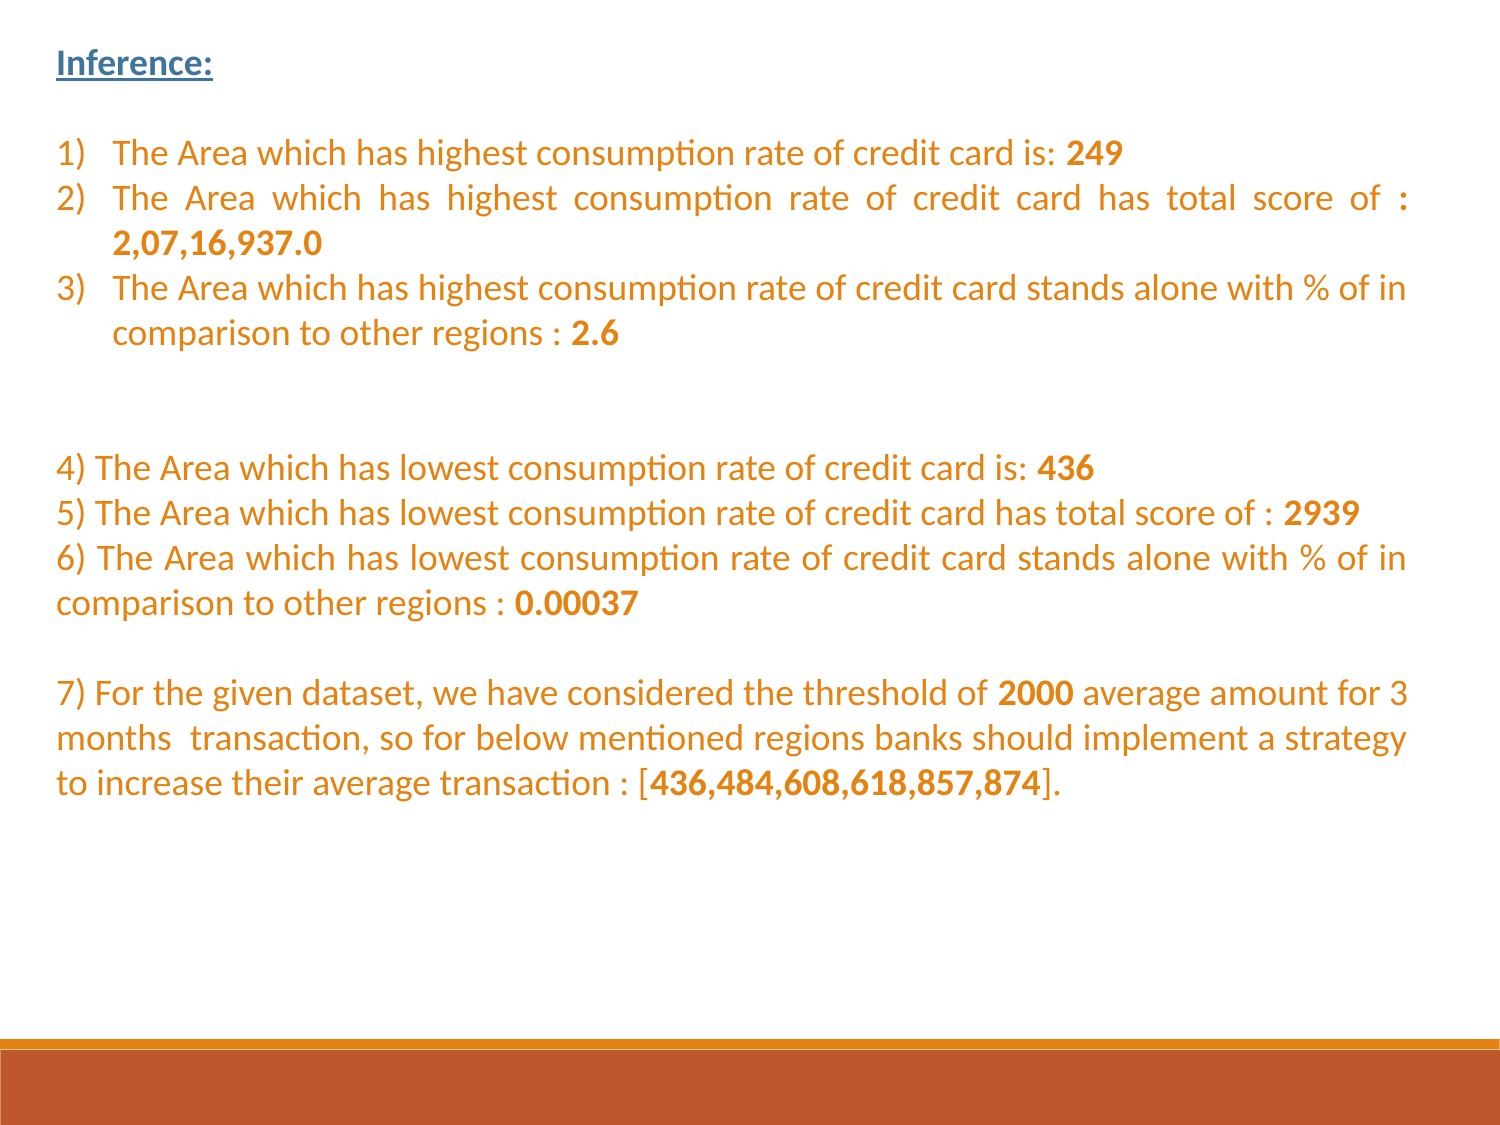

Inference:

The Area which has highest consumption rate of credit card is: 249
The Area which has highest consumption rate of credit card has total score of : 2,07,16,937.0
The Area which has highest consumption rate of credit card stands alone with % of in comparison to other regions : 2.6

4) The Area which has lowest consumption rate of credit card is: 436
5) The Area which has lowest consumption rate of credit card has total score of : 2939
6) The Area which has lowest consumption rate of credit card stands alone with % of in comparison to other regions : 0.00037

7) For the given dataset, we have considered the threshold of 2000 average amount for 3 months  transaction, so for below mentioned regions banks should implement a strategy to increase their average transaction : [436,484,608,618,857,874].